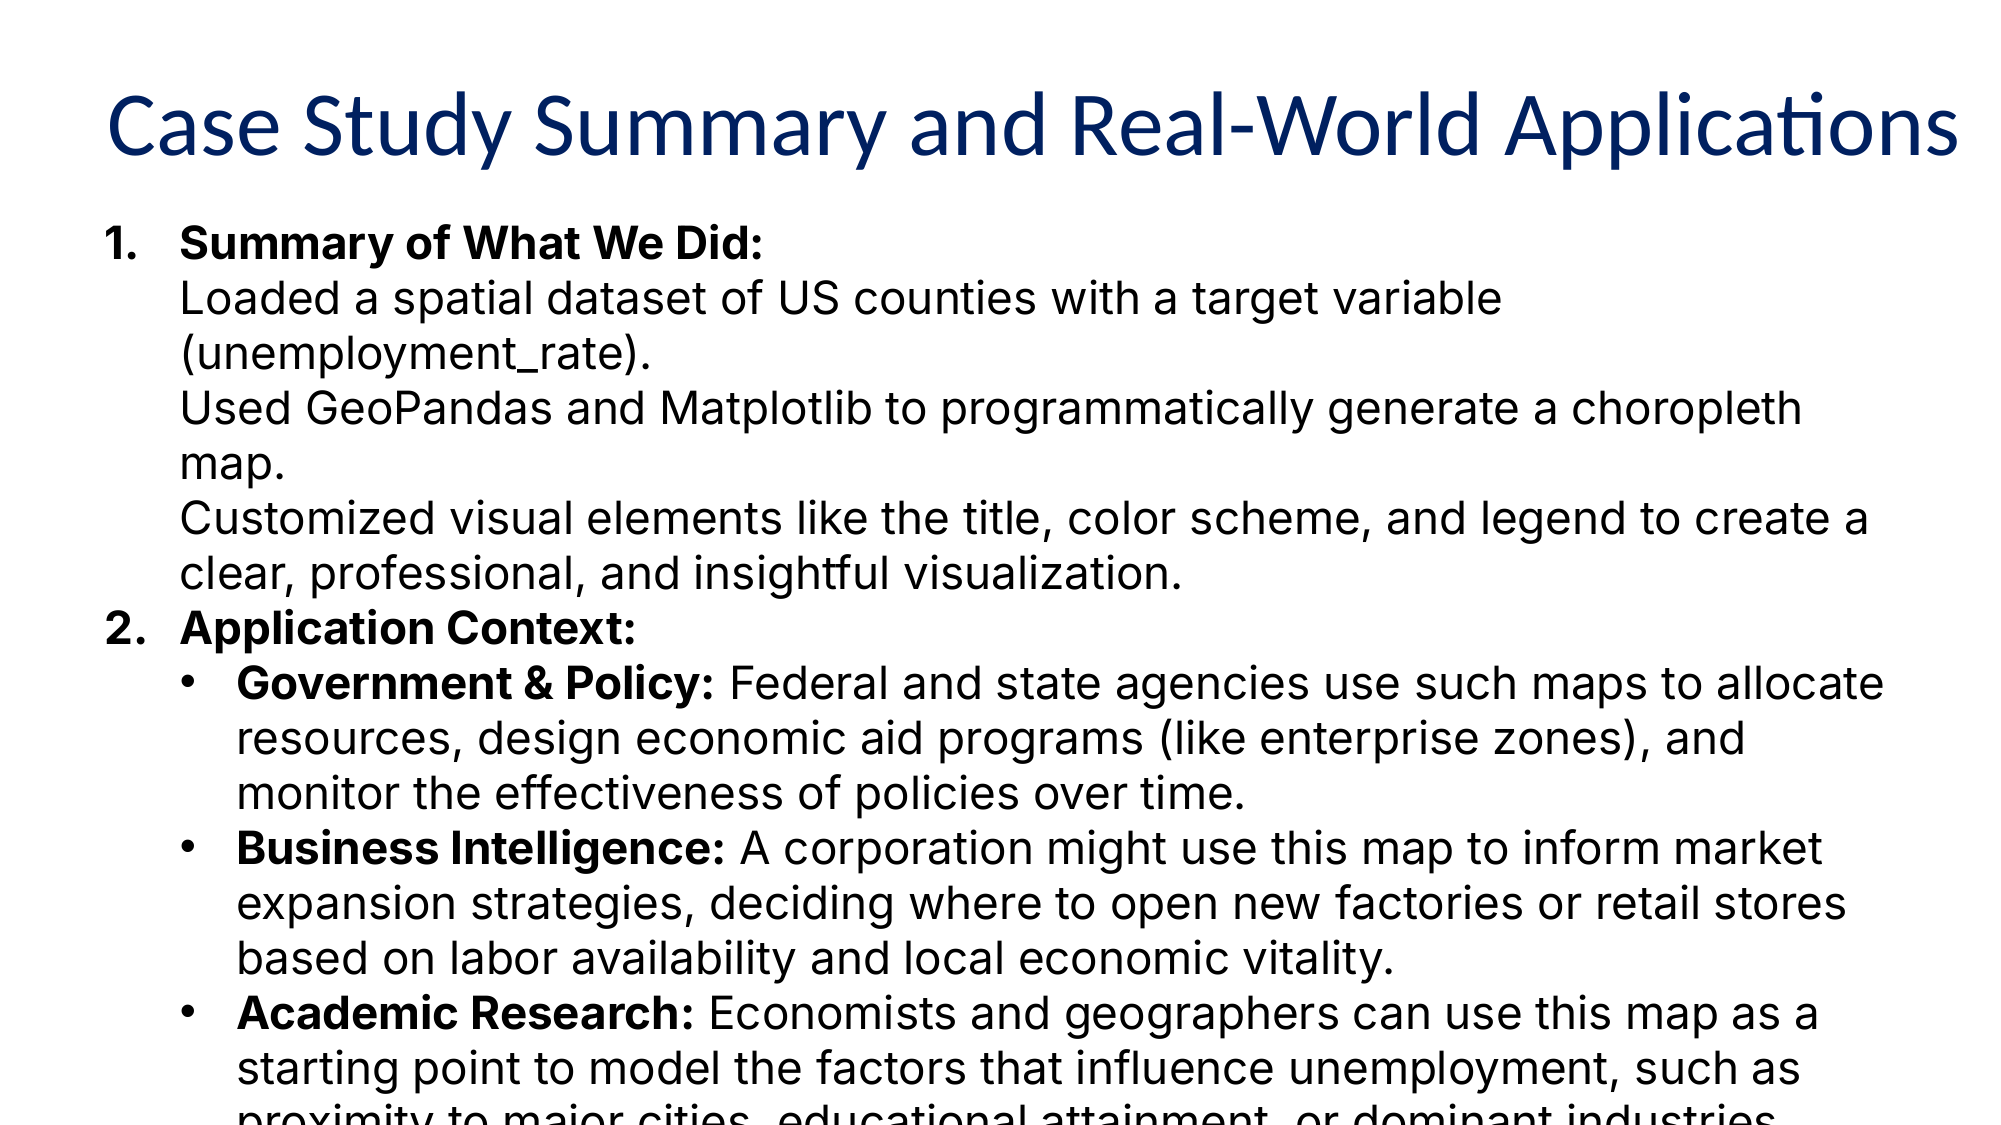

# Case Study Summary and Real-World Applications
Summary of What We Did:
Loaded a spatial dataset of US counties with a target variable (unemployment_rate).
Used GeoPandas and Matplotlib to programmatically generate a choropleth map.
Customized visual elements like the title, color scheme, and legend to create a clear, professional, and insightful visualization.
Application Context:
Government & Policy: Federal and state agencies use such maps to allocate resources, design economic aid programs (like enterprise zones), and monitor the effectiveness of policies over time.
Business Intelligence: A corporation might use this map to inform market expansion strategies, deciding where to open new factories or retail stores based on labor availability and local economic vitality.
Academic Research: Economists and geographers can use this map as a starting point to model the factors that influence unemployment, such as proximity to major cities, educational attainment, or dominant industries.